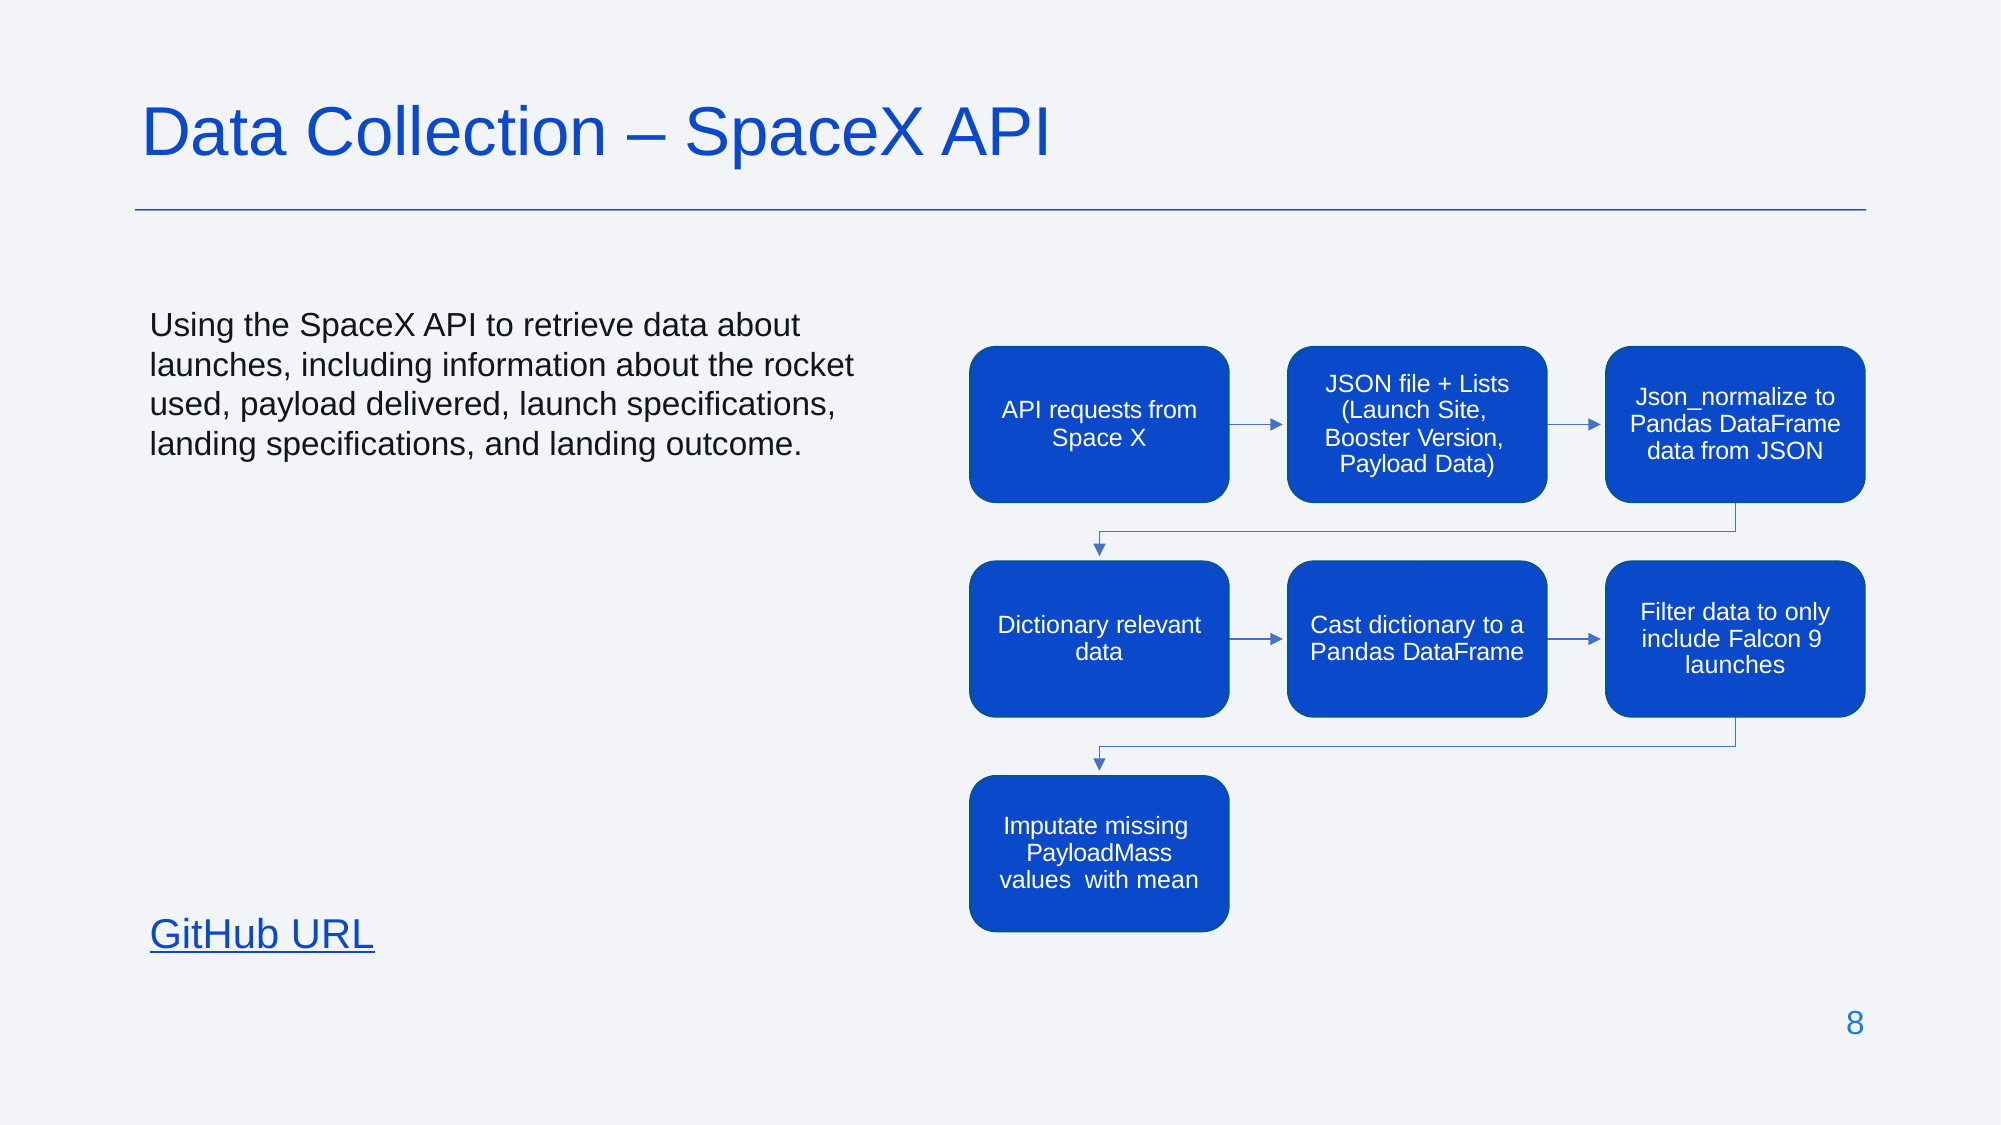

Data Collection – SpaceX API

API requests from Space X

JSON file + Lists (Launch Site,  Booster Version,  Payload Data)

Json_normalize to Pandas DataFrame data from JSON

Dictionary relevant data

Cast dictionary to a Pandas DataFrame

Filter data to only include Falcon 9  launches
Imputate missing  PayloadMass values  with mean
Using the SpaceX API to retrieve data about launches, including information about the rocket used, payload delivered, launch specifications, landing specifications, and landing outcome.

GitHub URL

8